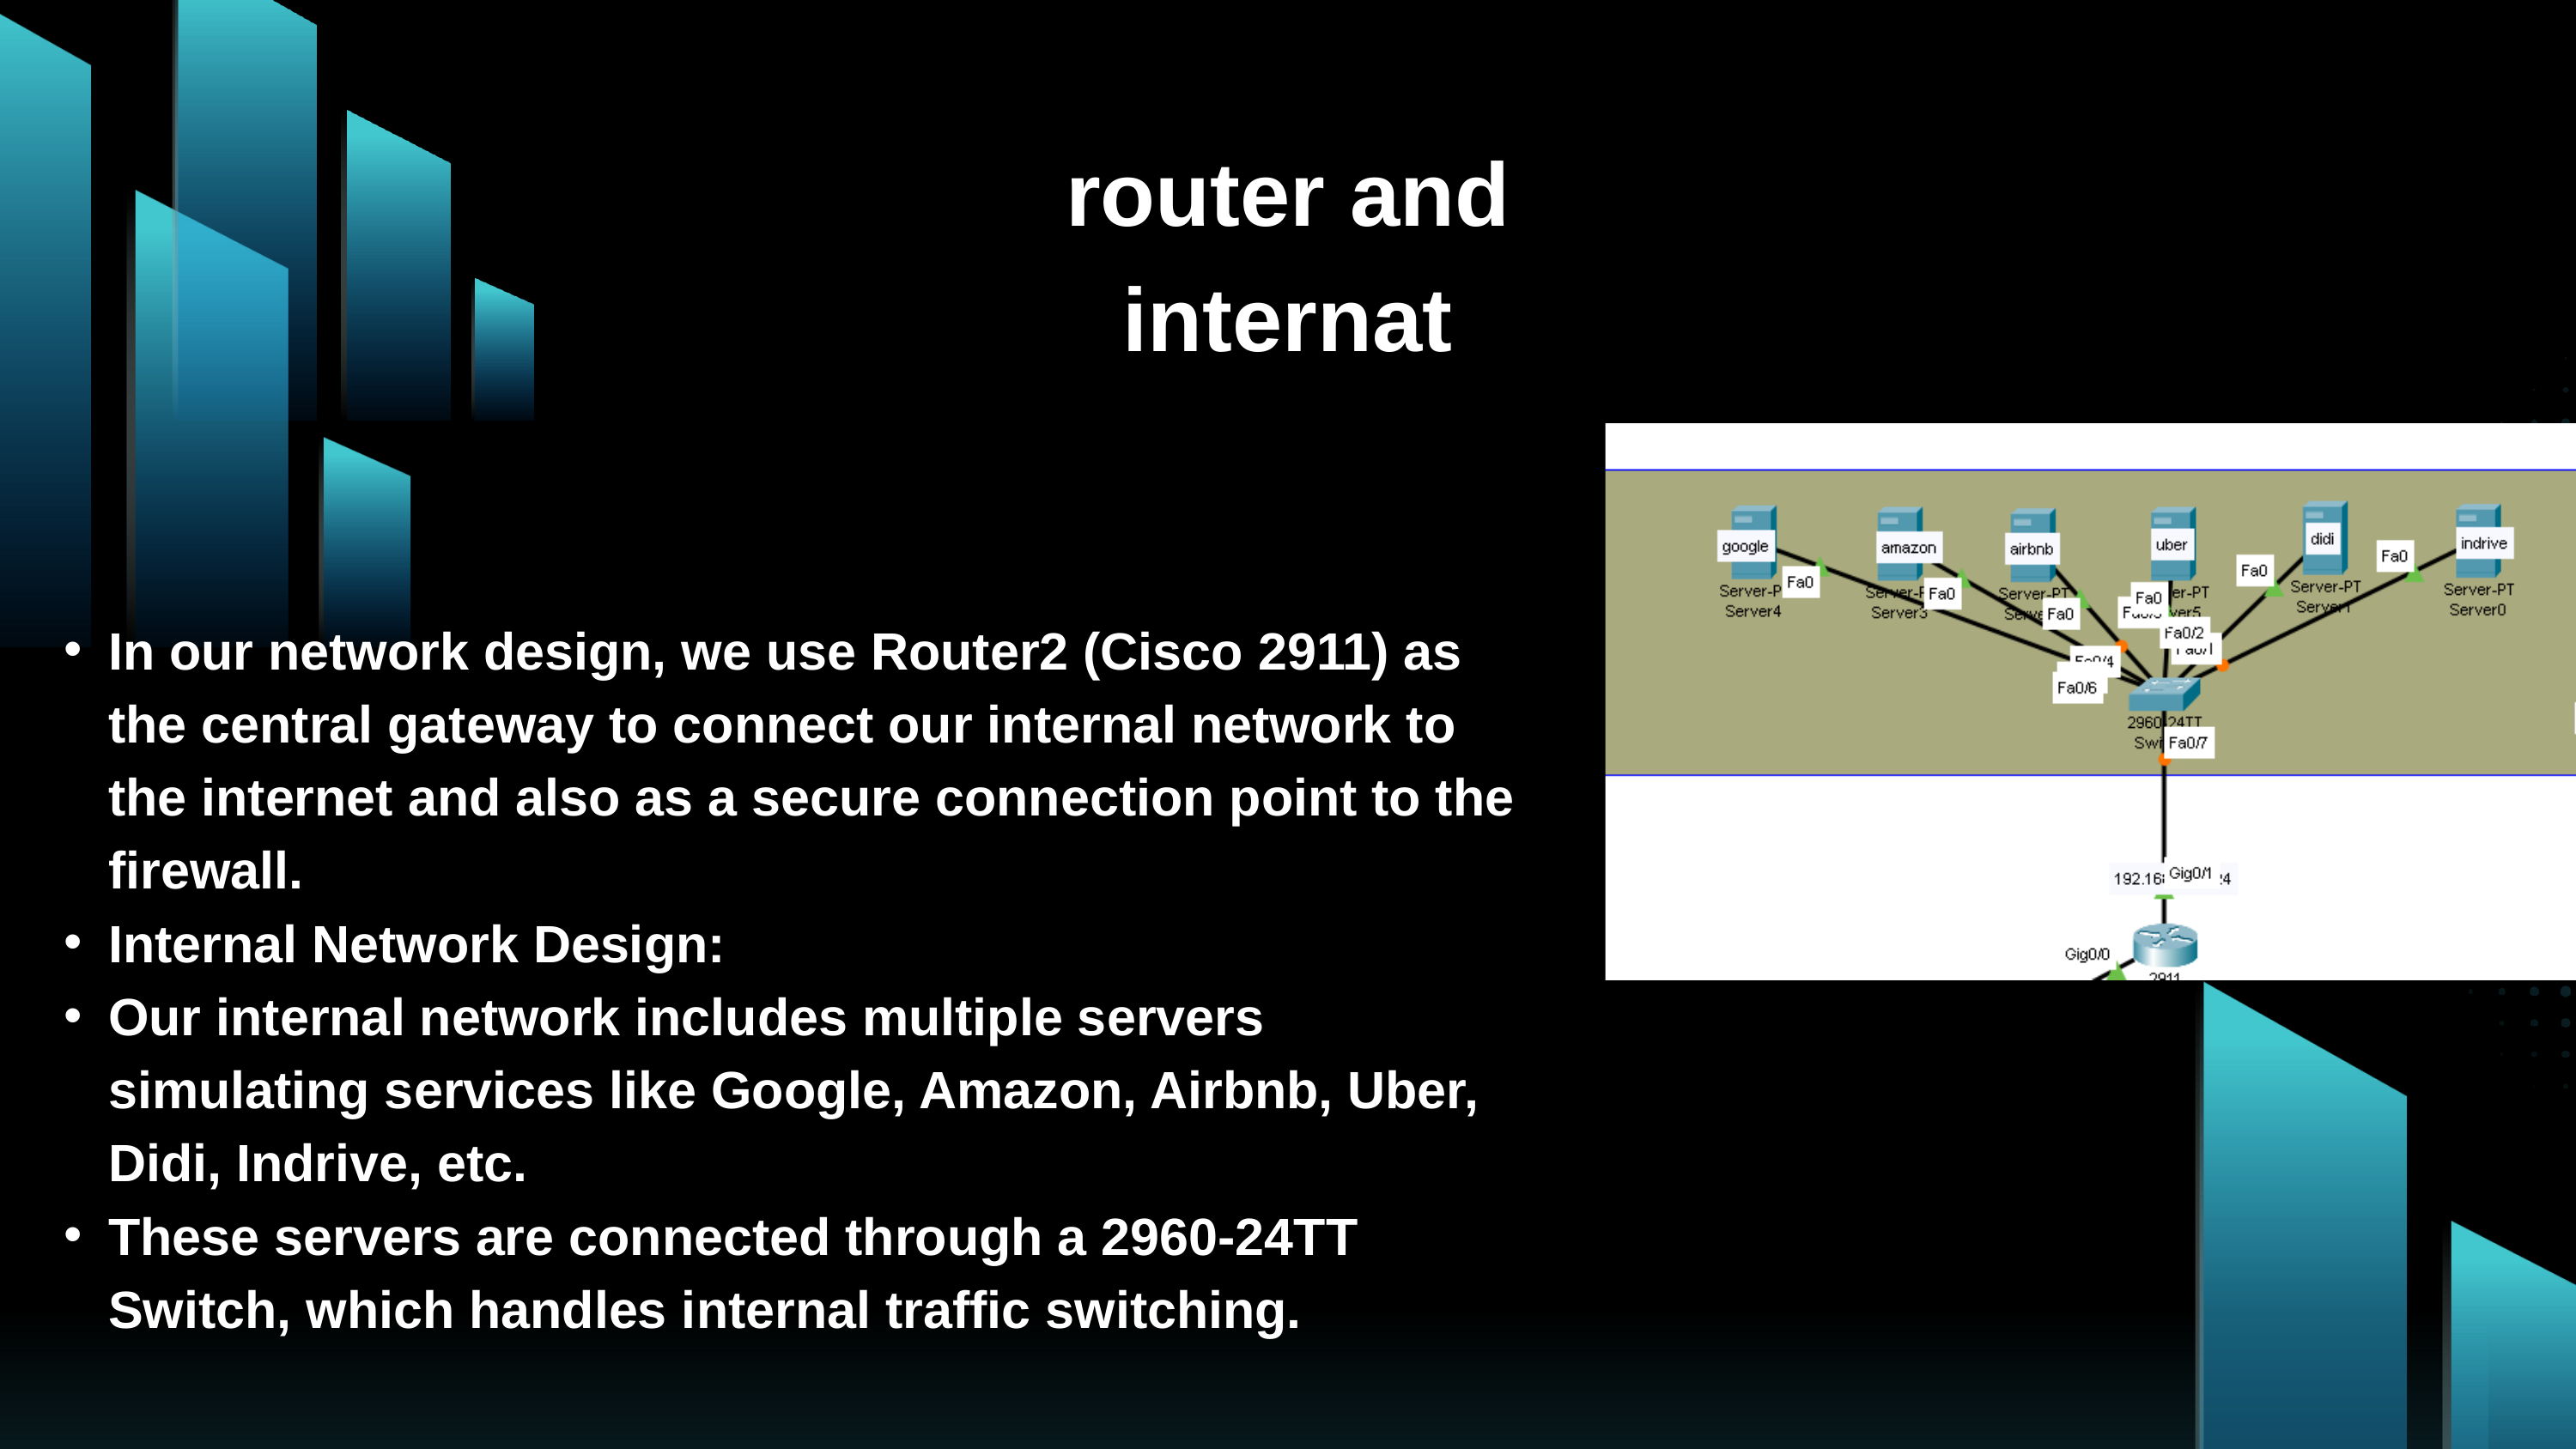

router and internat

In our network design, we use Router2 (Cisco 2911) as the central gateway to connect our internal network to the internet and also as a secure connection point to the firewall.
Internal Network Design:
Our internal network includes multiple servers simulating services like Google, Amazon, Airbnb, Uber, Didi, Indrive, etc.
These servers are connected through a 2960-24TT Switch, which handles internal traffic switching.